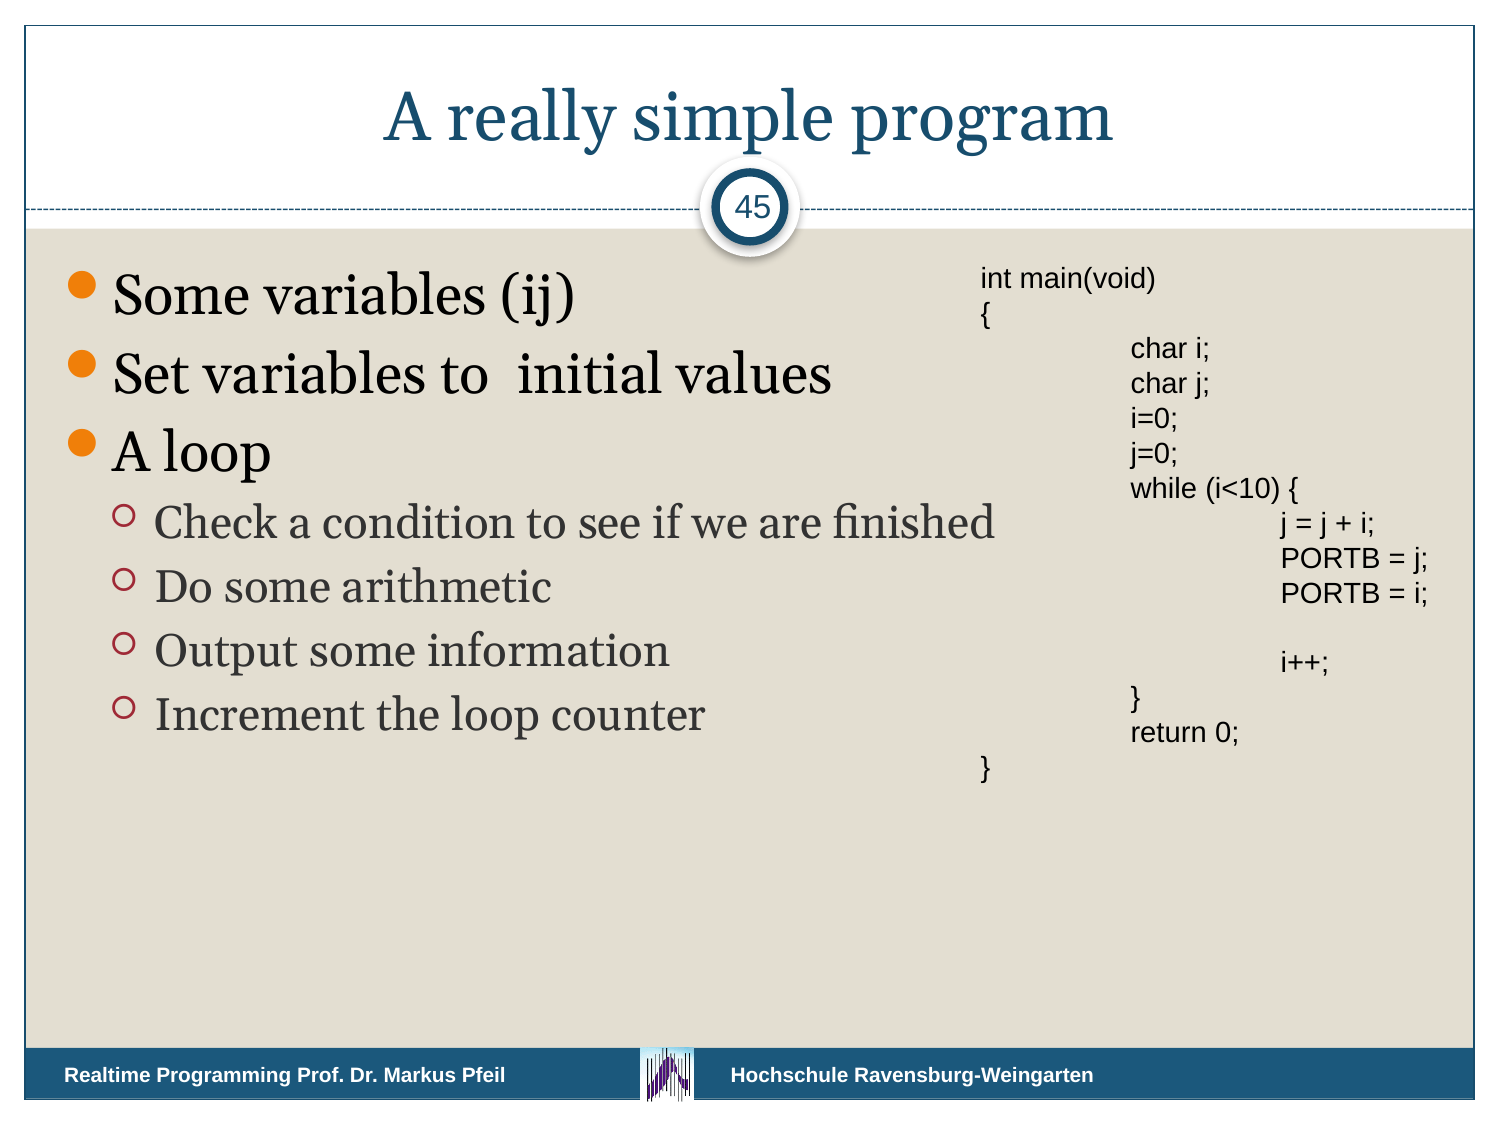

# A really simple program
45
Some variables (ij)
Set variables to  initial values
A loop
Check a condition to see if we are finished
Do some arithmetic
Output some information
Increment the loop counter
int main(void)
{
	char i;
	char j;
	i=0;
	j=0;
	while (i<10) {
		j = j + i;
		PORTB = j;
		PORTB = i;
		i++;
	}
	return 0;
}
Realtime Programming Prof. Dr. Markus Pfeil